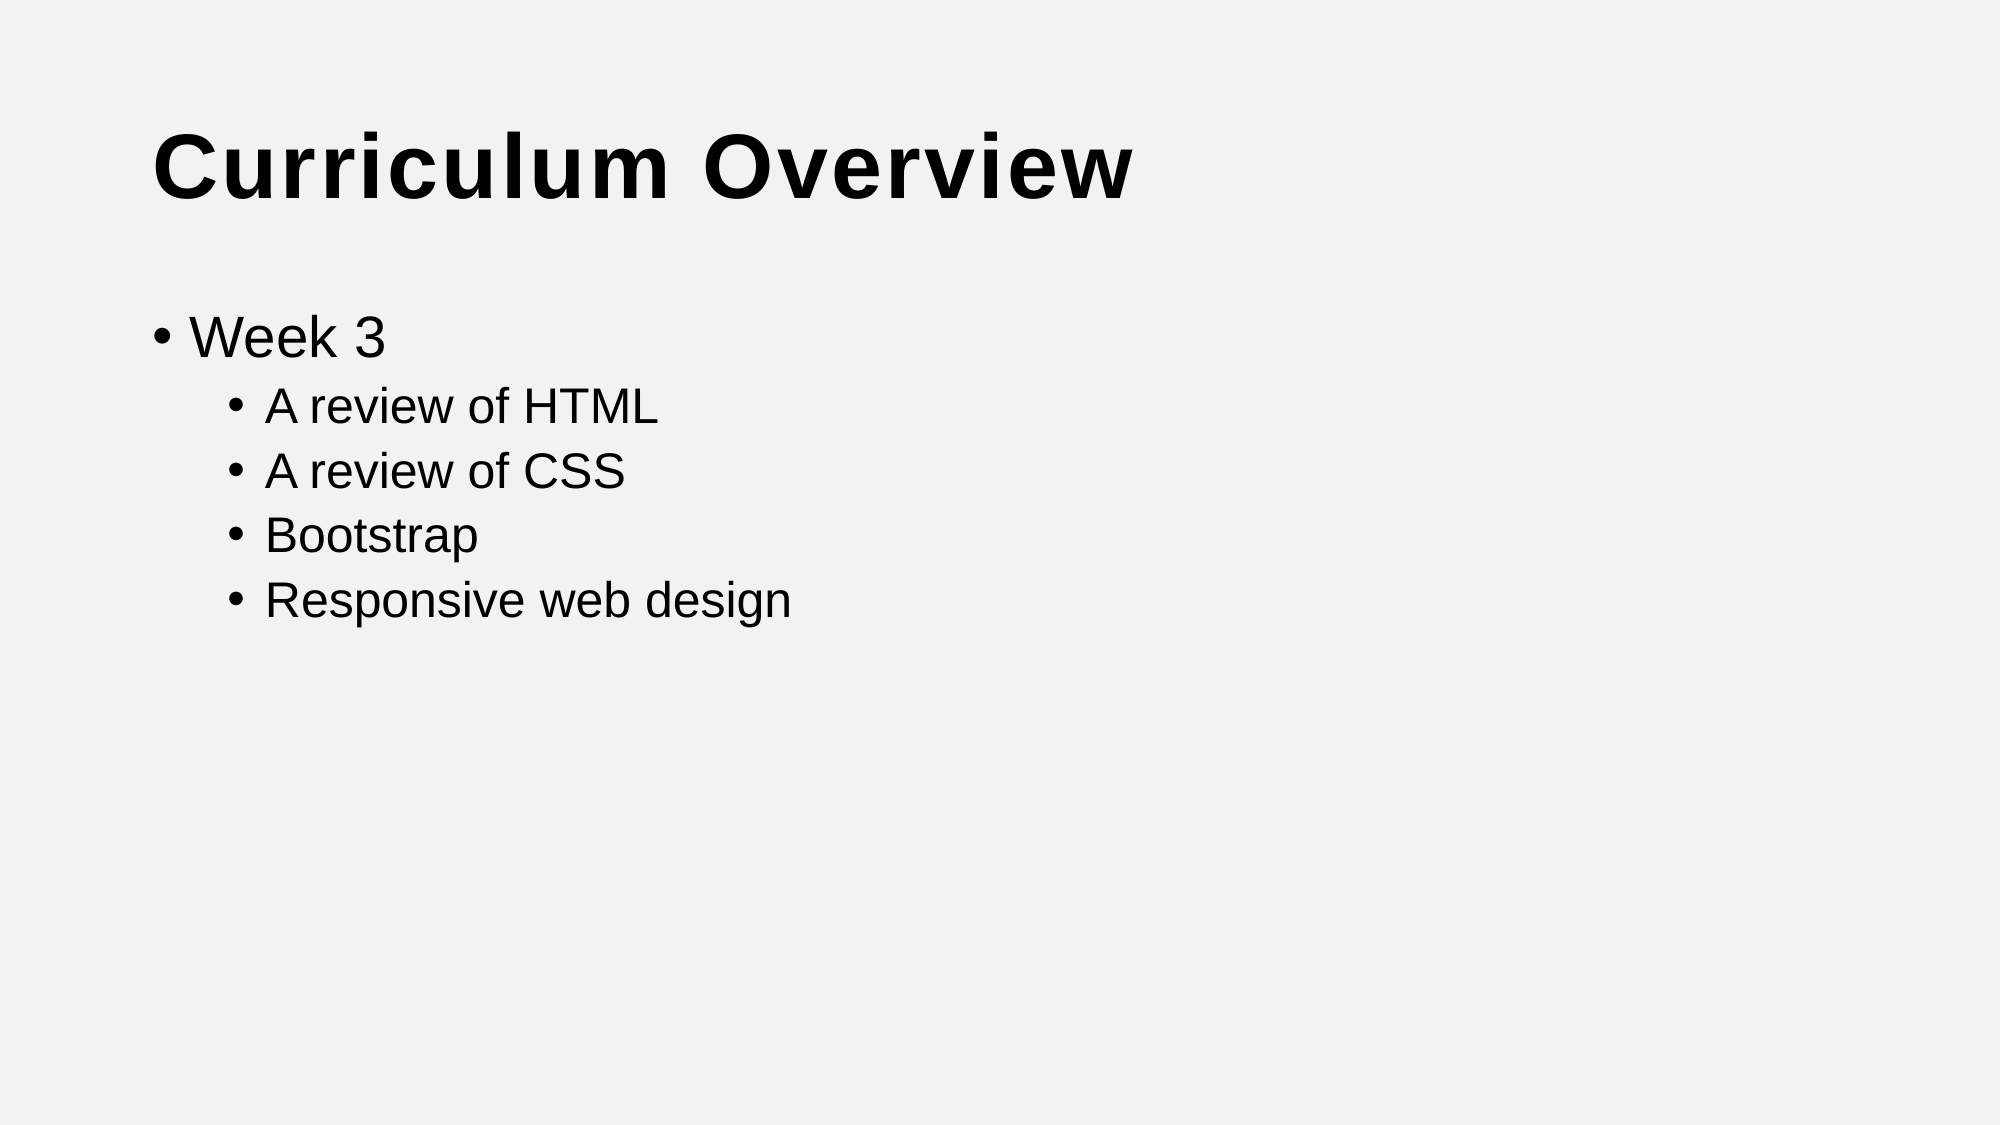

# Curriculum Overview
Week 3
A review of HTML
A review of CSS
Bootstrap
Responsive web design